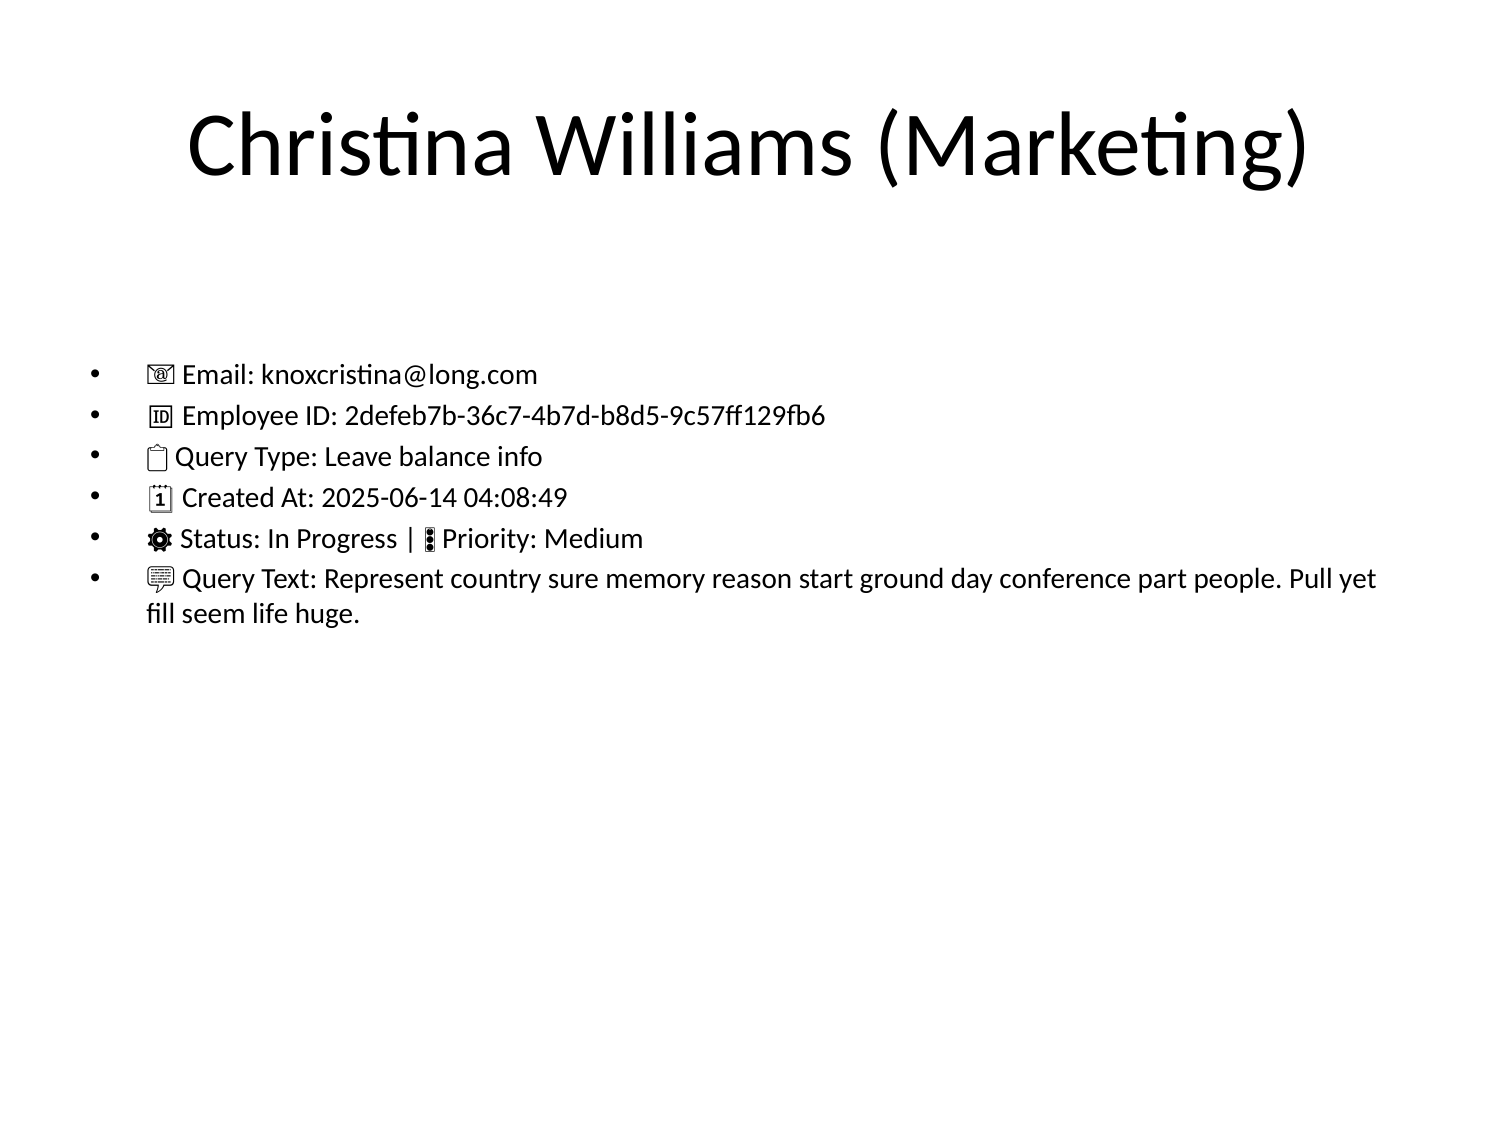

# Christina Williams (Marketing)

📧 Email: knoxcristina@long.com
🆔 Employee ID: 2defeb7b-36c7-4b7d-b8d5-9c57ff129fb6
📋 Query Type: Leave balance info
🗓 Created At: 2025-06-14 04:08:49
⚙ Status: In Progress | 🚦 Priority: Medium
💬 Query Text: Represent country sure memory reason start ground day conference part people. Pull yet fill seem life huge.